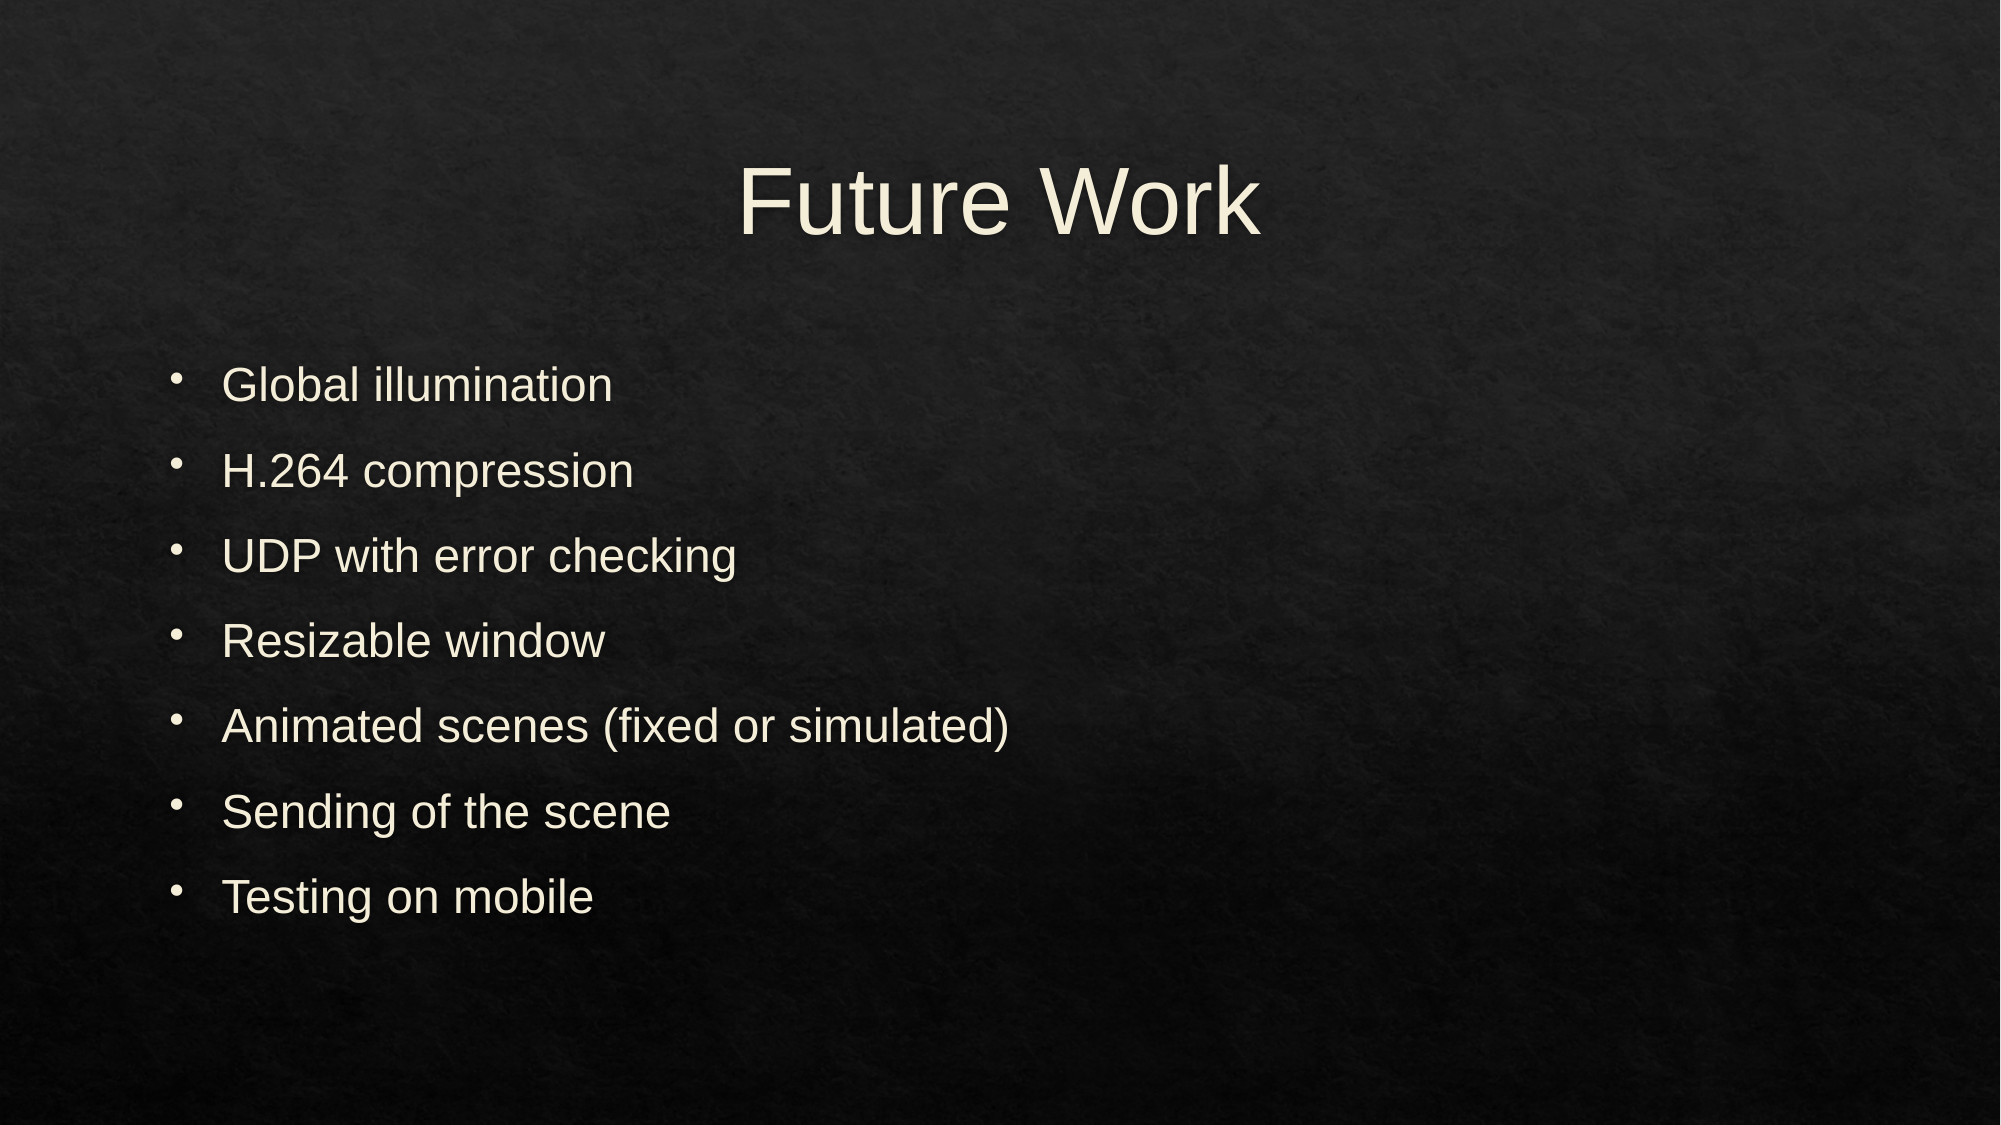

# Future Work
Global illumination
H.264 compression
UDP with error checking
Resizable window
Animated scenes (fixed or simulated)
Sending of the scene
Testing on mobile